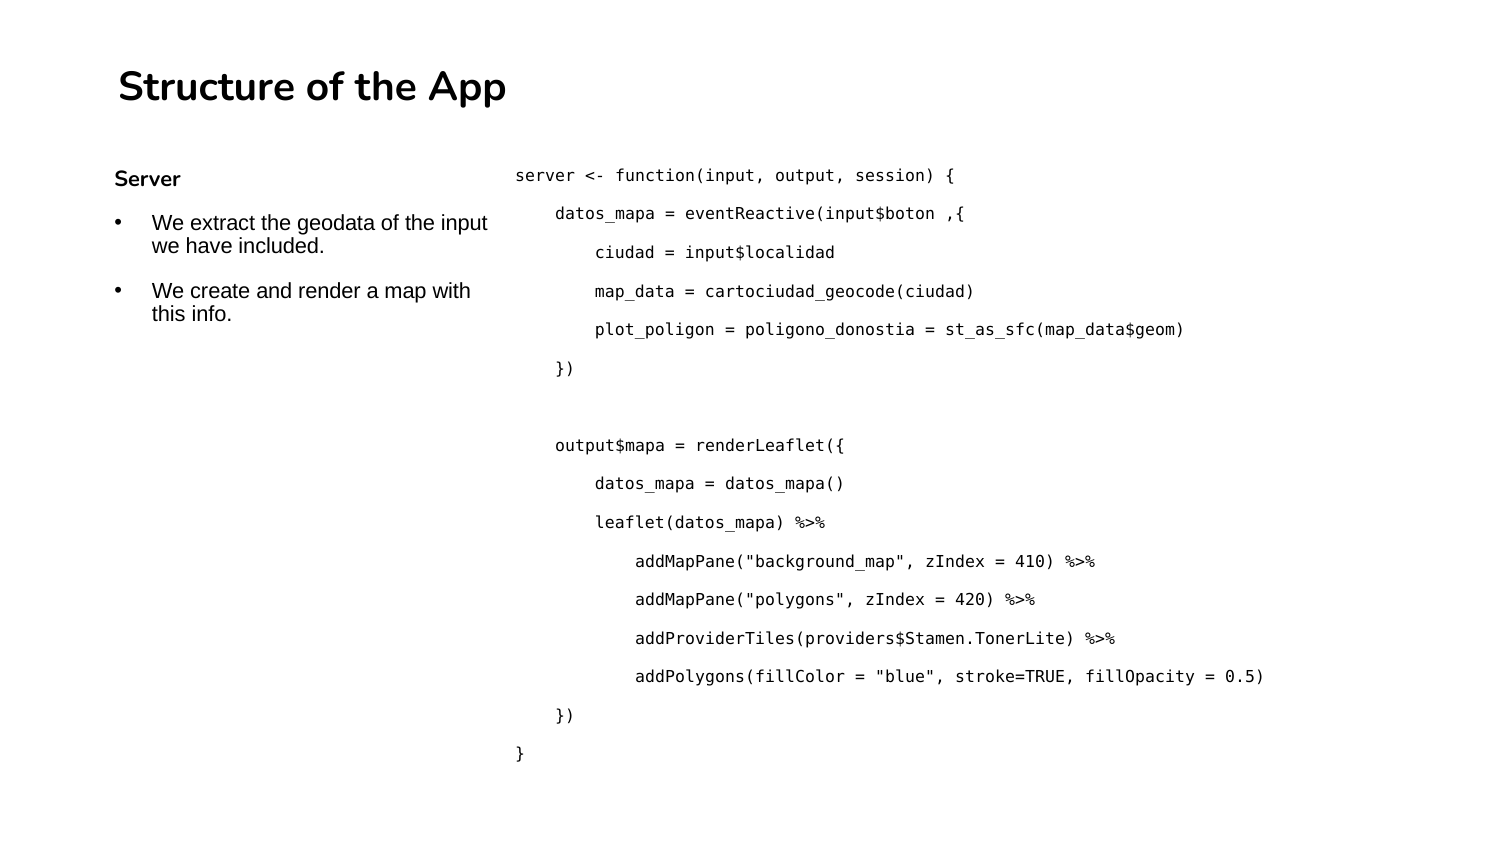

# Structure of the App
Server
We extract the geodata of the input we have included.
We create and render a map with this info.
server <- function(input, output, session) {
    datos_mapa = eventReactive(input$boton ,{
        ciudad = input$localidad
        map_data = cartociudad_geocode(ciudad)
        plot_poligon = poligono_donostia = st_as_sfc(map_data$geom)
    })

    output$mapa = renderLeaflet({
        datos_mapa = datos_mapa()
        leaflet(datos_mapa) %>%
            addMapPane("background_map", zIndex = 410) %>%
            addMapPane("polygons", zIndex = 420) %>%
            addProviderTiles(providers$Stamen.TonerLite) %>%
            addPolygons(fillColor = "blue", stroke=TRUE, fillOpacity = 0.5)
    })
}